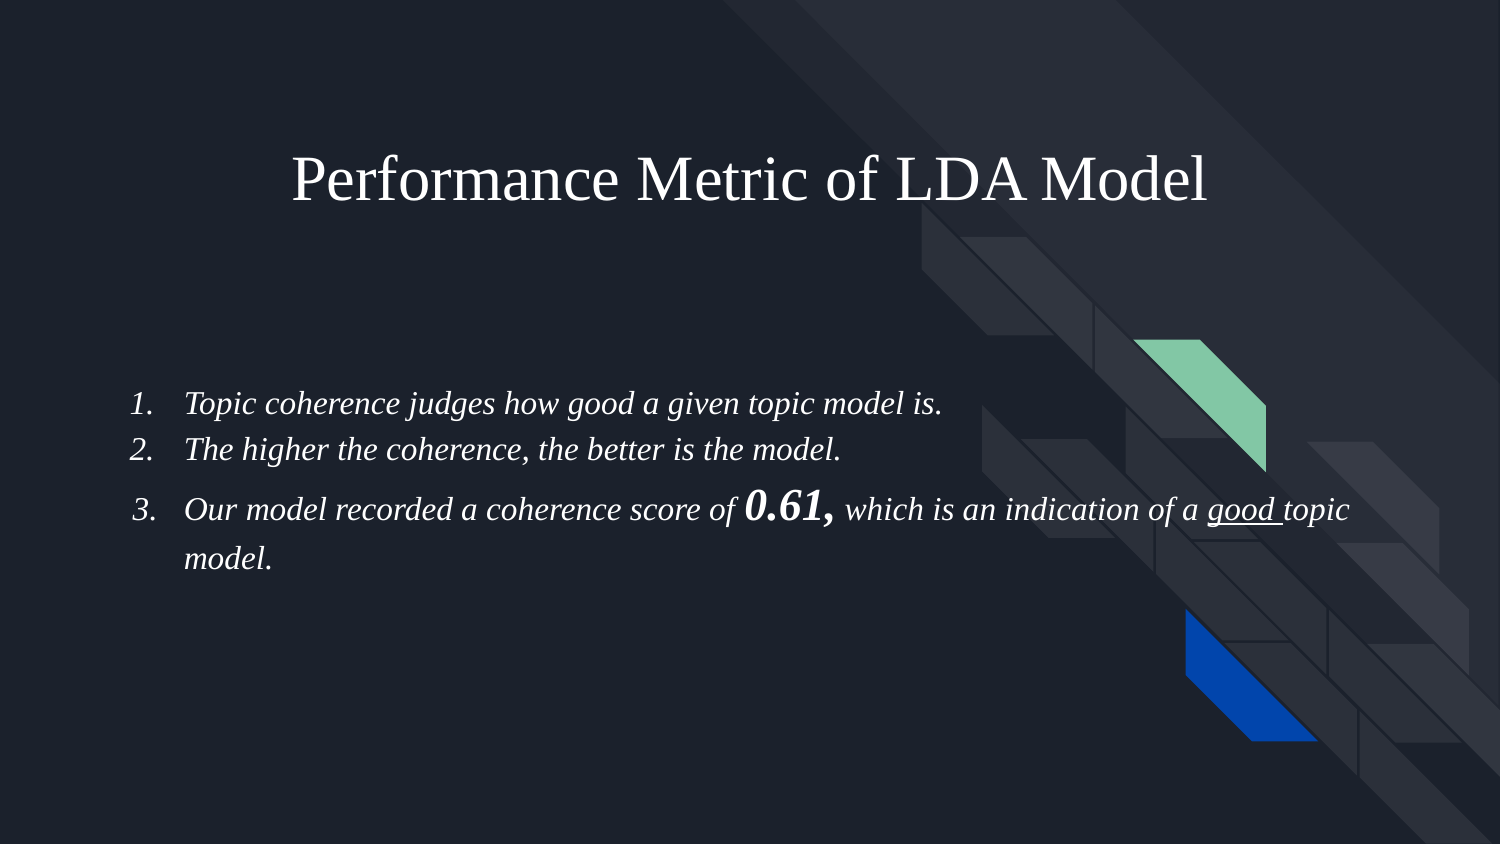

# Performance Metric of LDA Model
Topic coherence judges how good a given topic model is.
The higher the coherence, the better is the model.
Our model recorded a coherence score of 0.61, which is an indication of a good topic model.